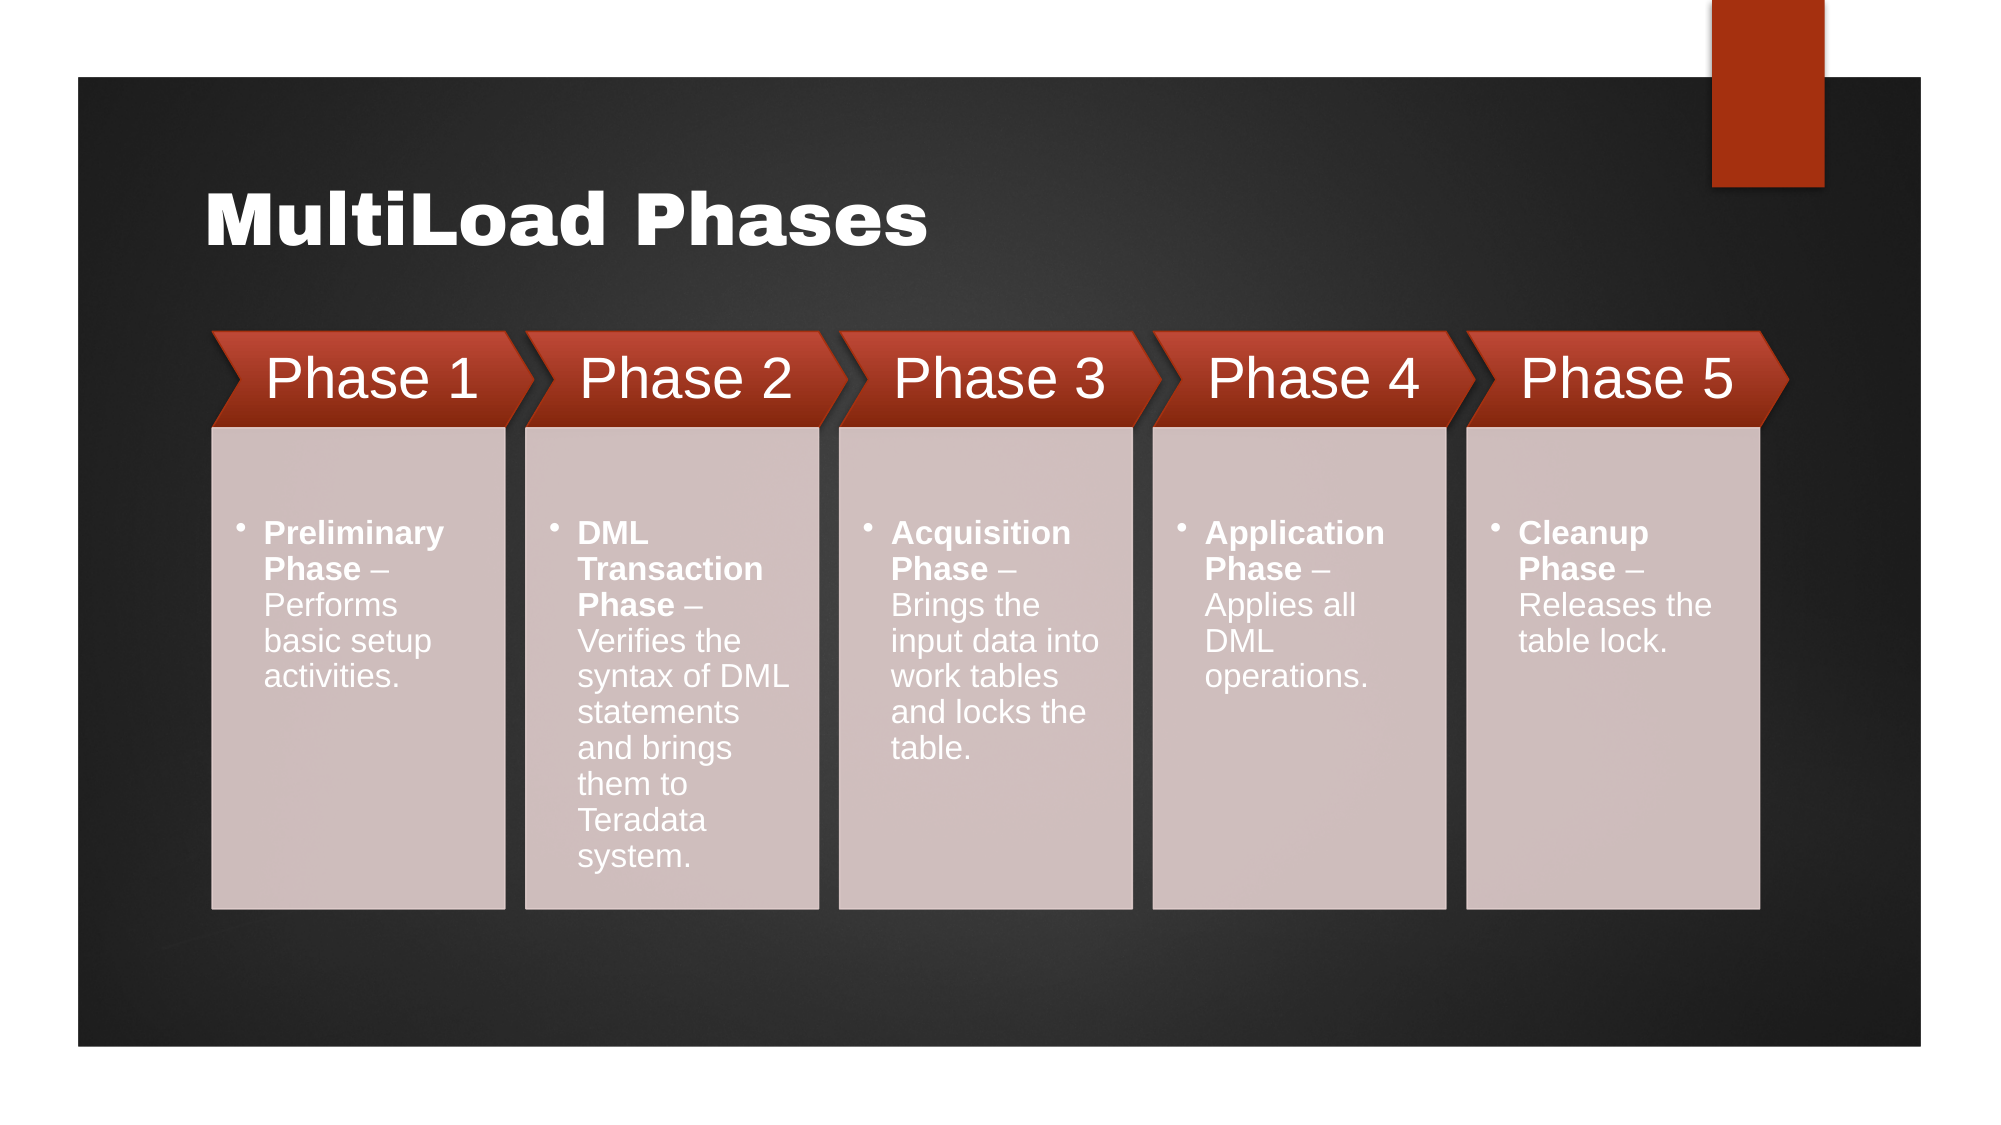

# MultiLoad Phases
Phase 1

Preliminary Phase – Performs basic setup activities.
Phase 2

DML Transaction Phase – Verifies the syntax of DML statements and brings them to Teradata system.
Phase 3

Acquisition Phase – Brings the input data into work tables and locks the table.
Phase 4

Application Phase – Applies all DML operations.
Phase 5

Cleanup Phase – Releases the table lock.